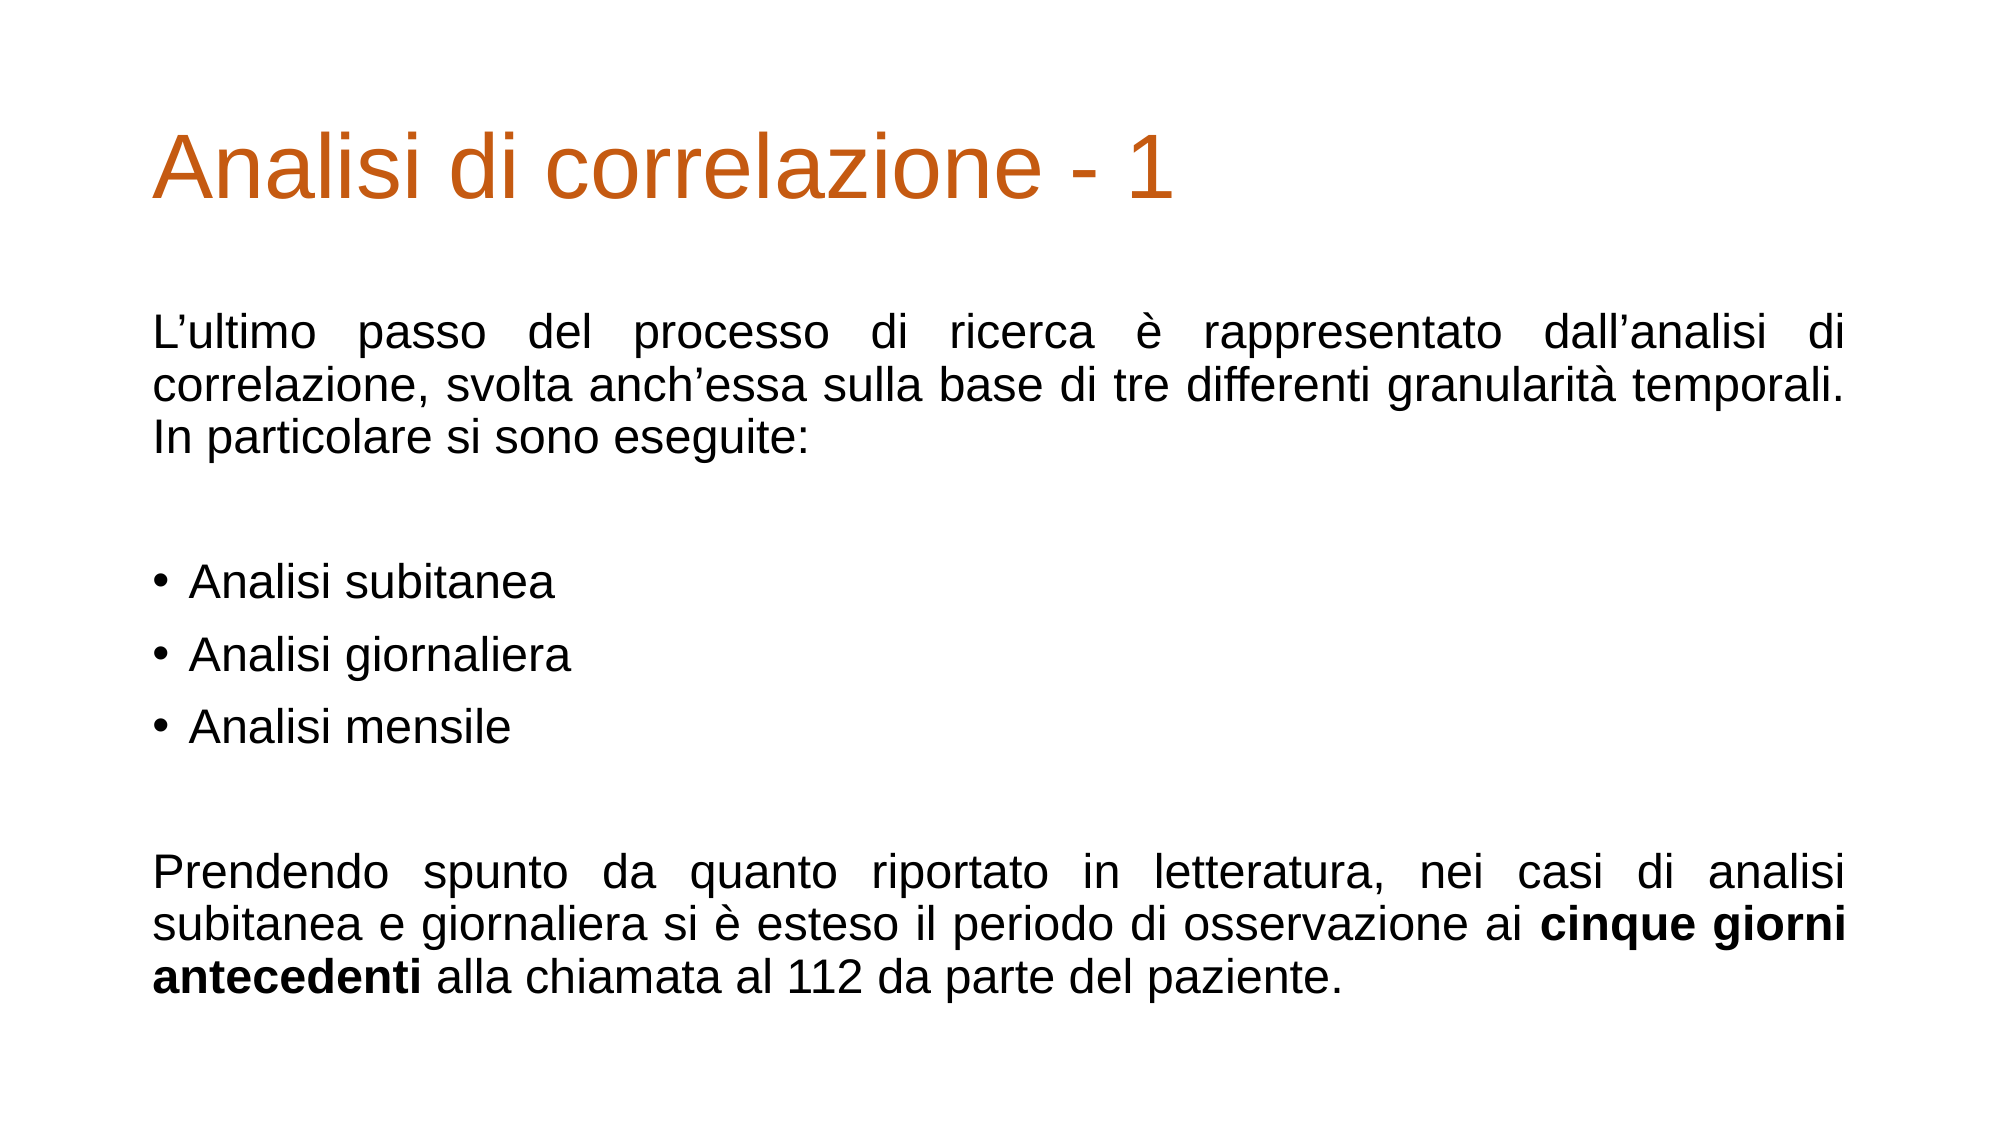

# Analisi di correlazione - 1
L’ultimo passo del processo di ricerca è rappresentato dall’analisi di correlazione, svolta anch’essa sulla base di tre differenti granularità temporali. In particolare si sono eseguite:

Analisi subitanea
Analisi giornaliera
Analisi mensile

Prendendo spunto da quanto riportato in letteratura, nei casi di analisi subitanea e giornaliera si è esteso il periodo di osservazione ai cinque giorni antecedenti alla chiamata al 112 da parte del paziente.